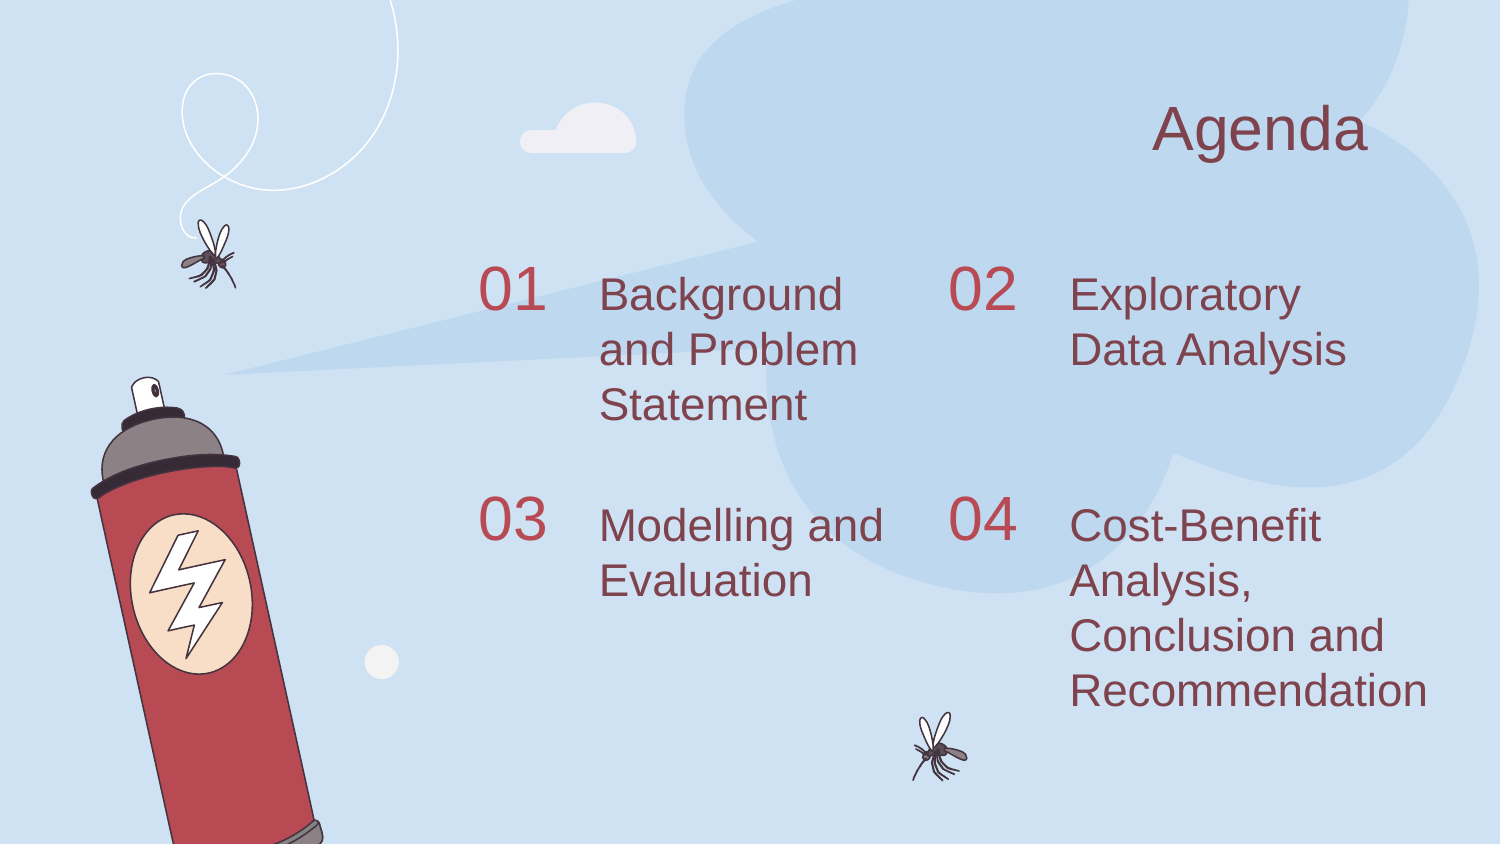

# Agenda

Background and Problem Statement
Exploratory Data Analysis
01
02
Cost-Benefit Analysis, Conclusion and Recommendation
Modelling and Evaluation
03
04